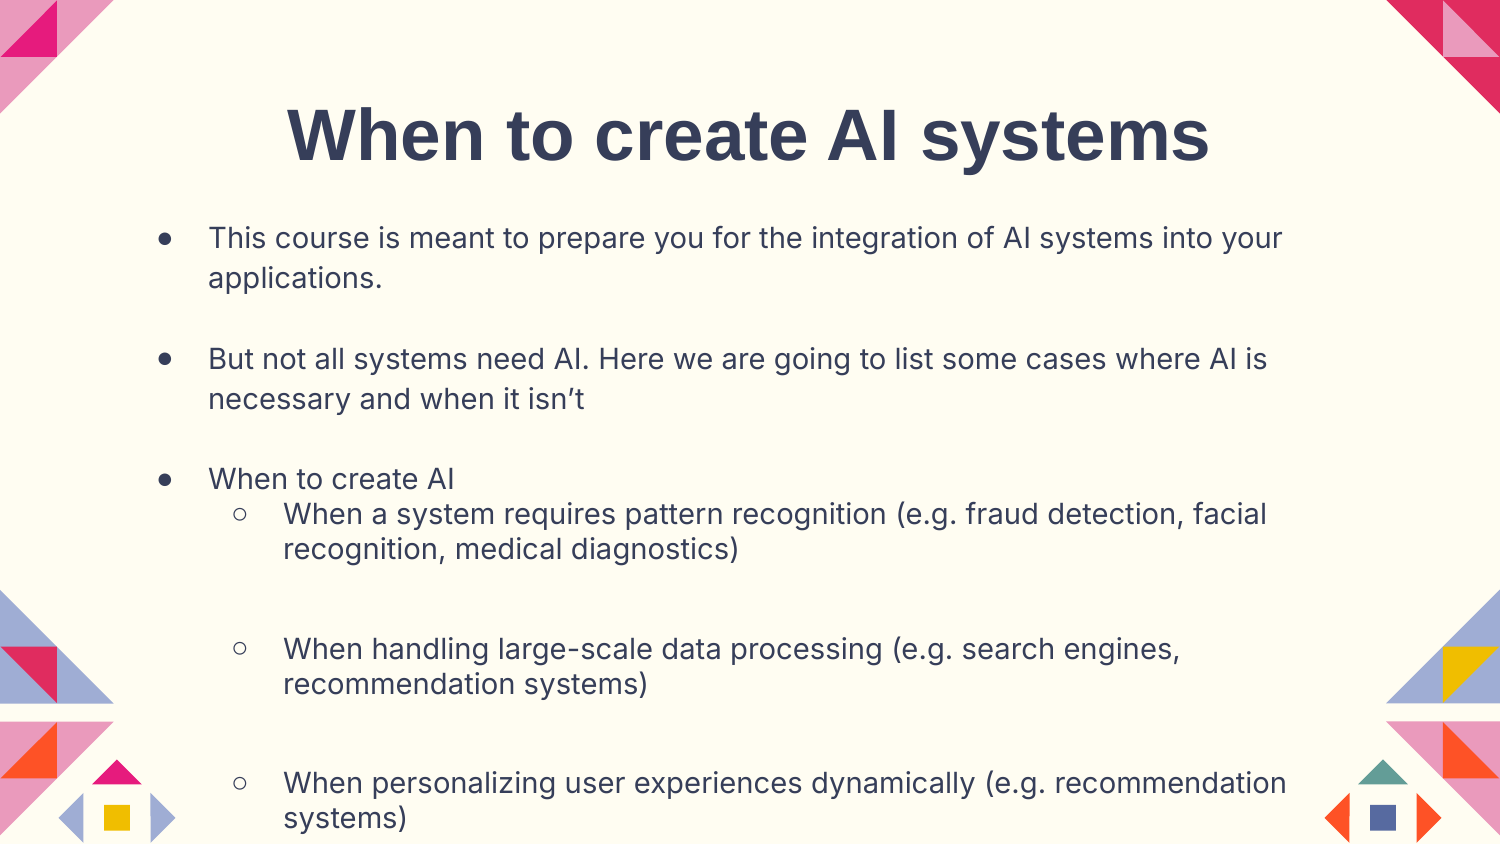

# When to create AI systems
This course is meant to prepare you for the integration of AI systems into your applications.

But not all systems need AI. Here we are going to list some cases where AI is necessary and when it isn’t

When to create AI
When a system requires pattern recognition (e.g. fraud detection, facial recognition, medical diagnostics)

When handling large-scale data processing (e.g. search engines, recommendation systems)

When personalizing user experiences dynamically (e.g. recommendation systems)